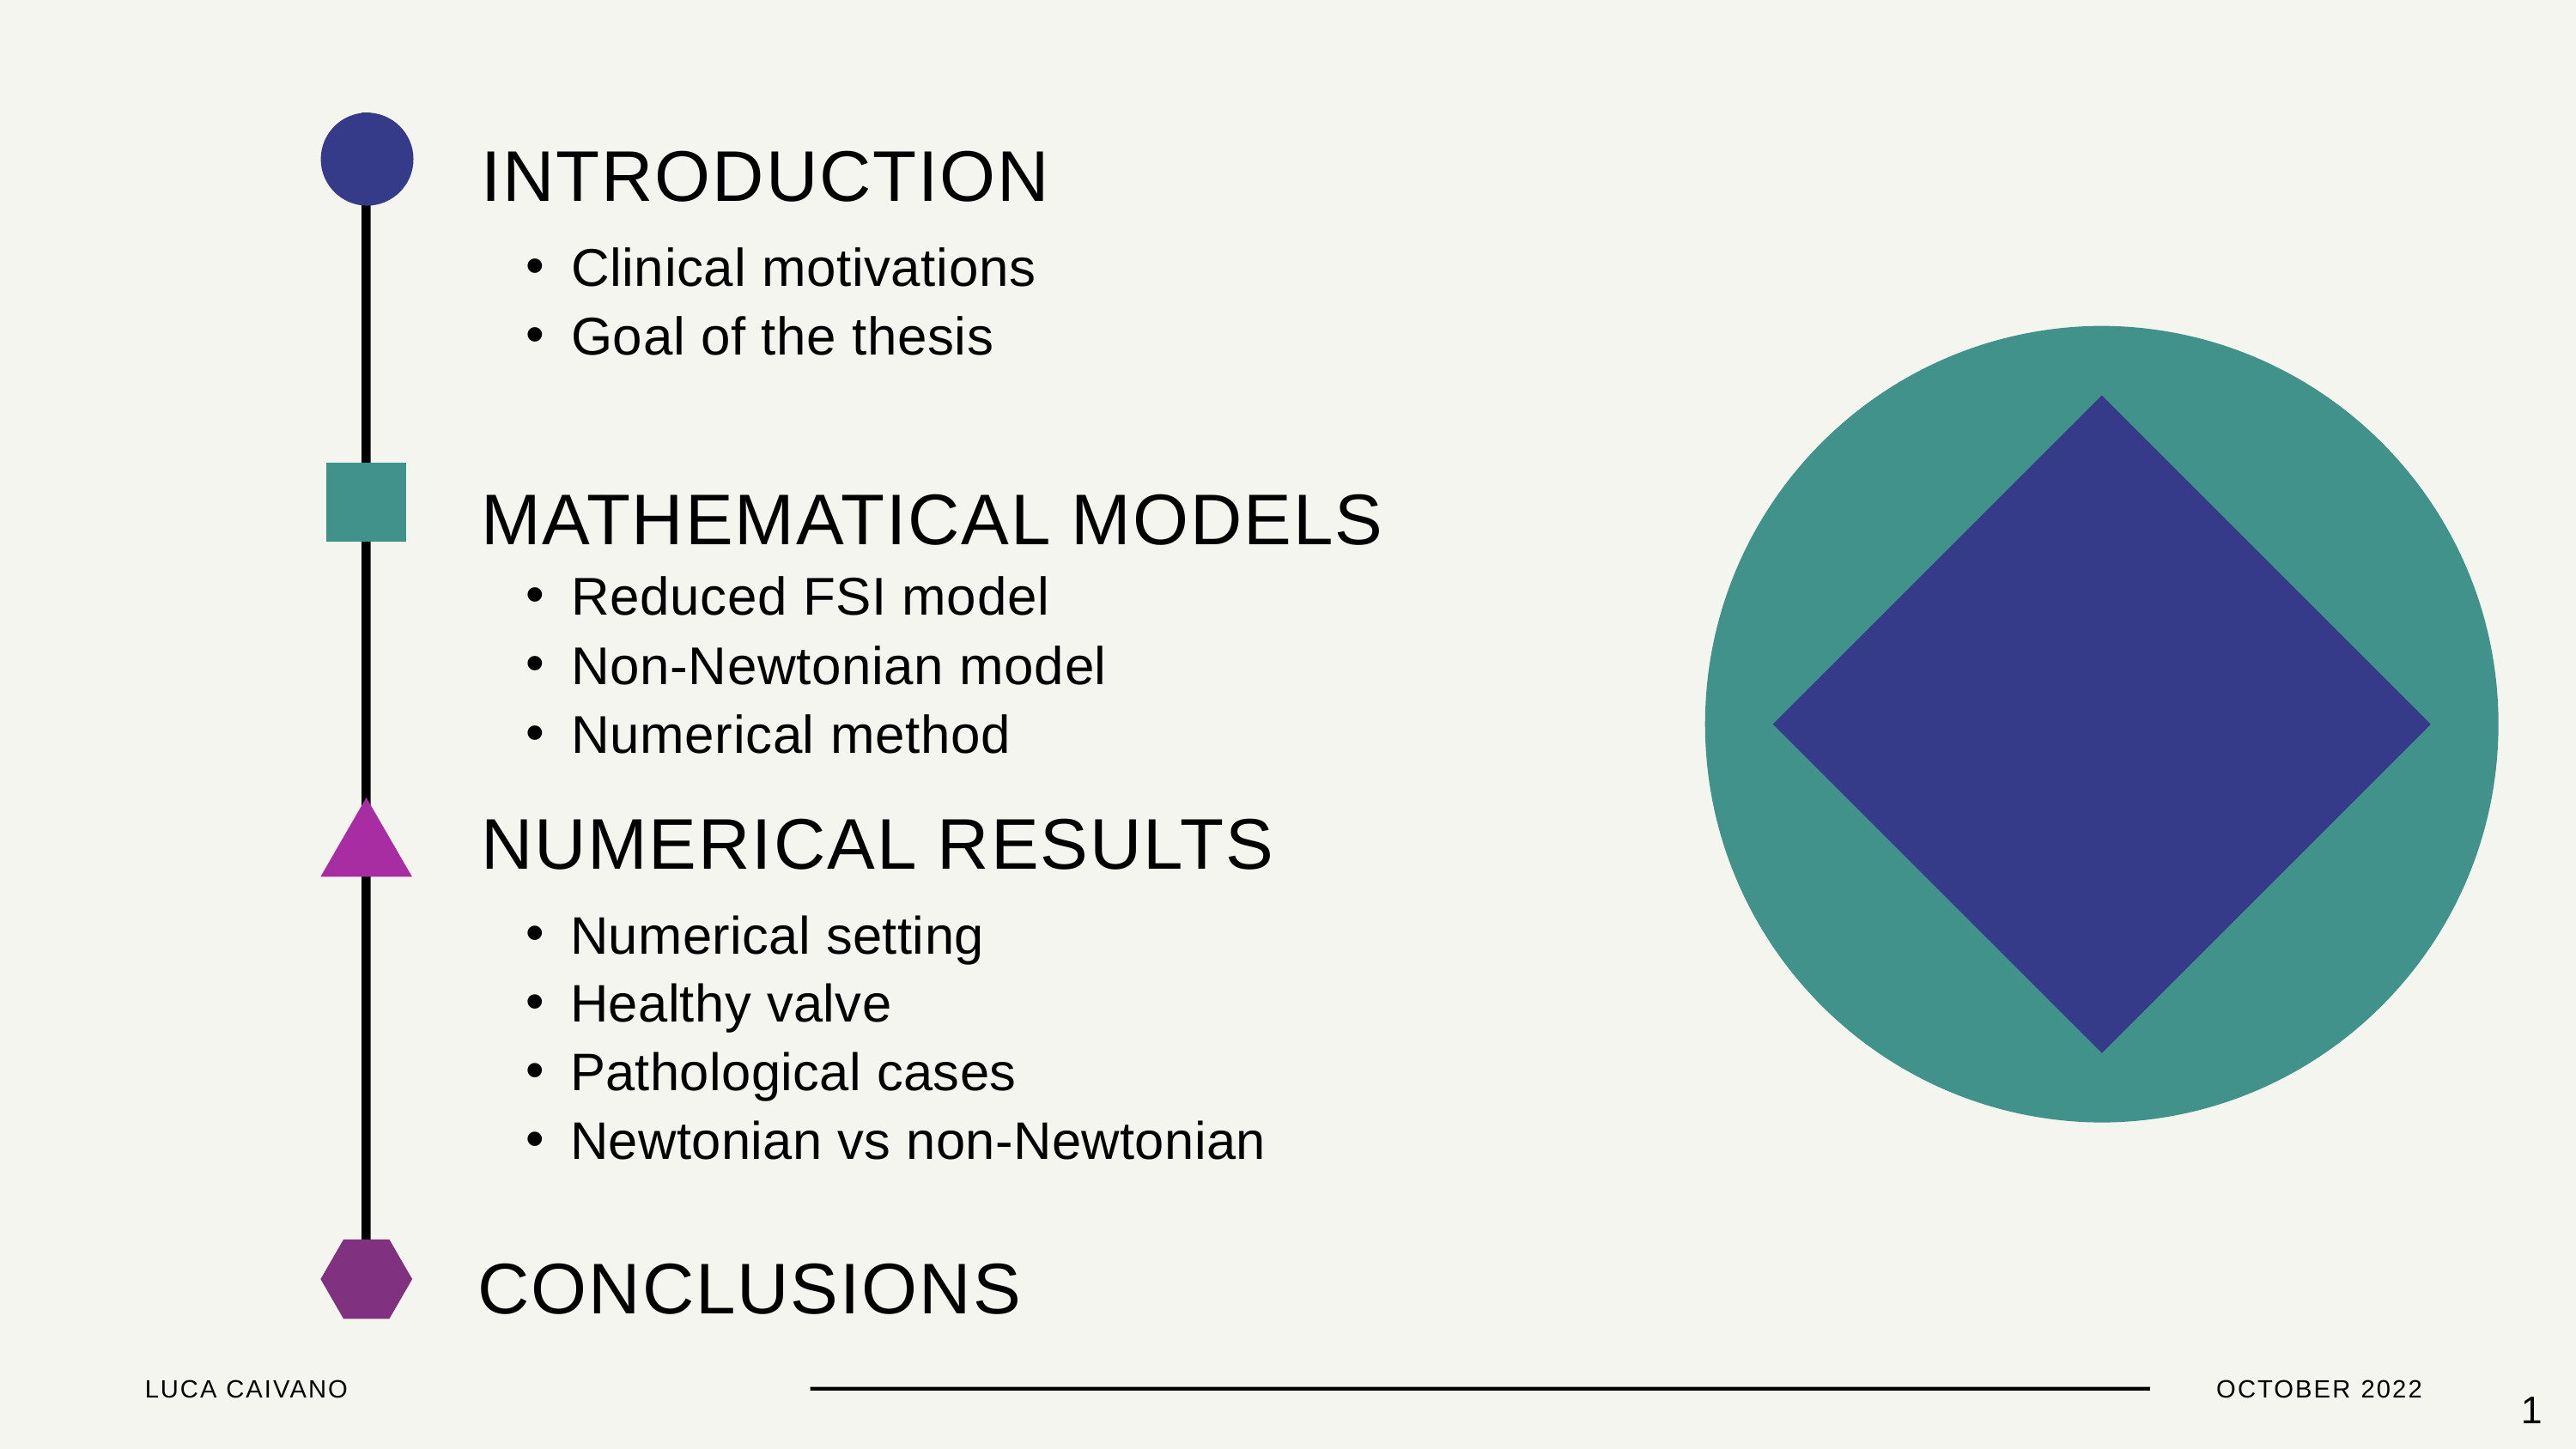

INTRODUCTION
Clinical motivations
Goal of the thesis

MATHEMATICAL MODELS
Reduced FSI model
Non-Newtonian model
Numerical method

NUMERICAL RESULTS
Numerical setting
Healthy valve
Pathological cases
Newtonian vs non-Newtonian

CONCLUSIONS
LUCA CAIVANO

OCTOBER 2022
1